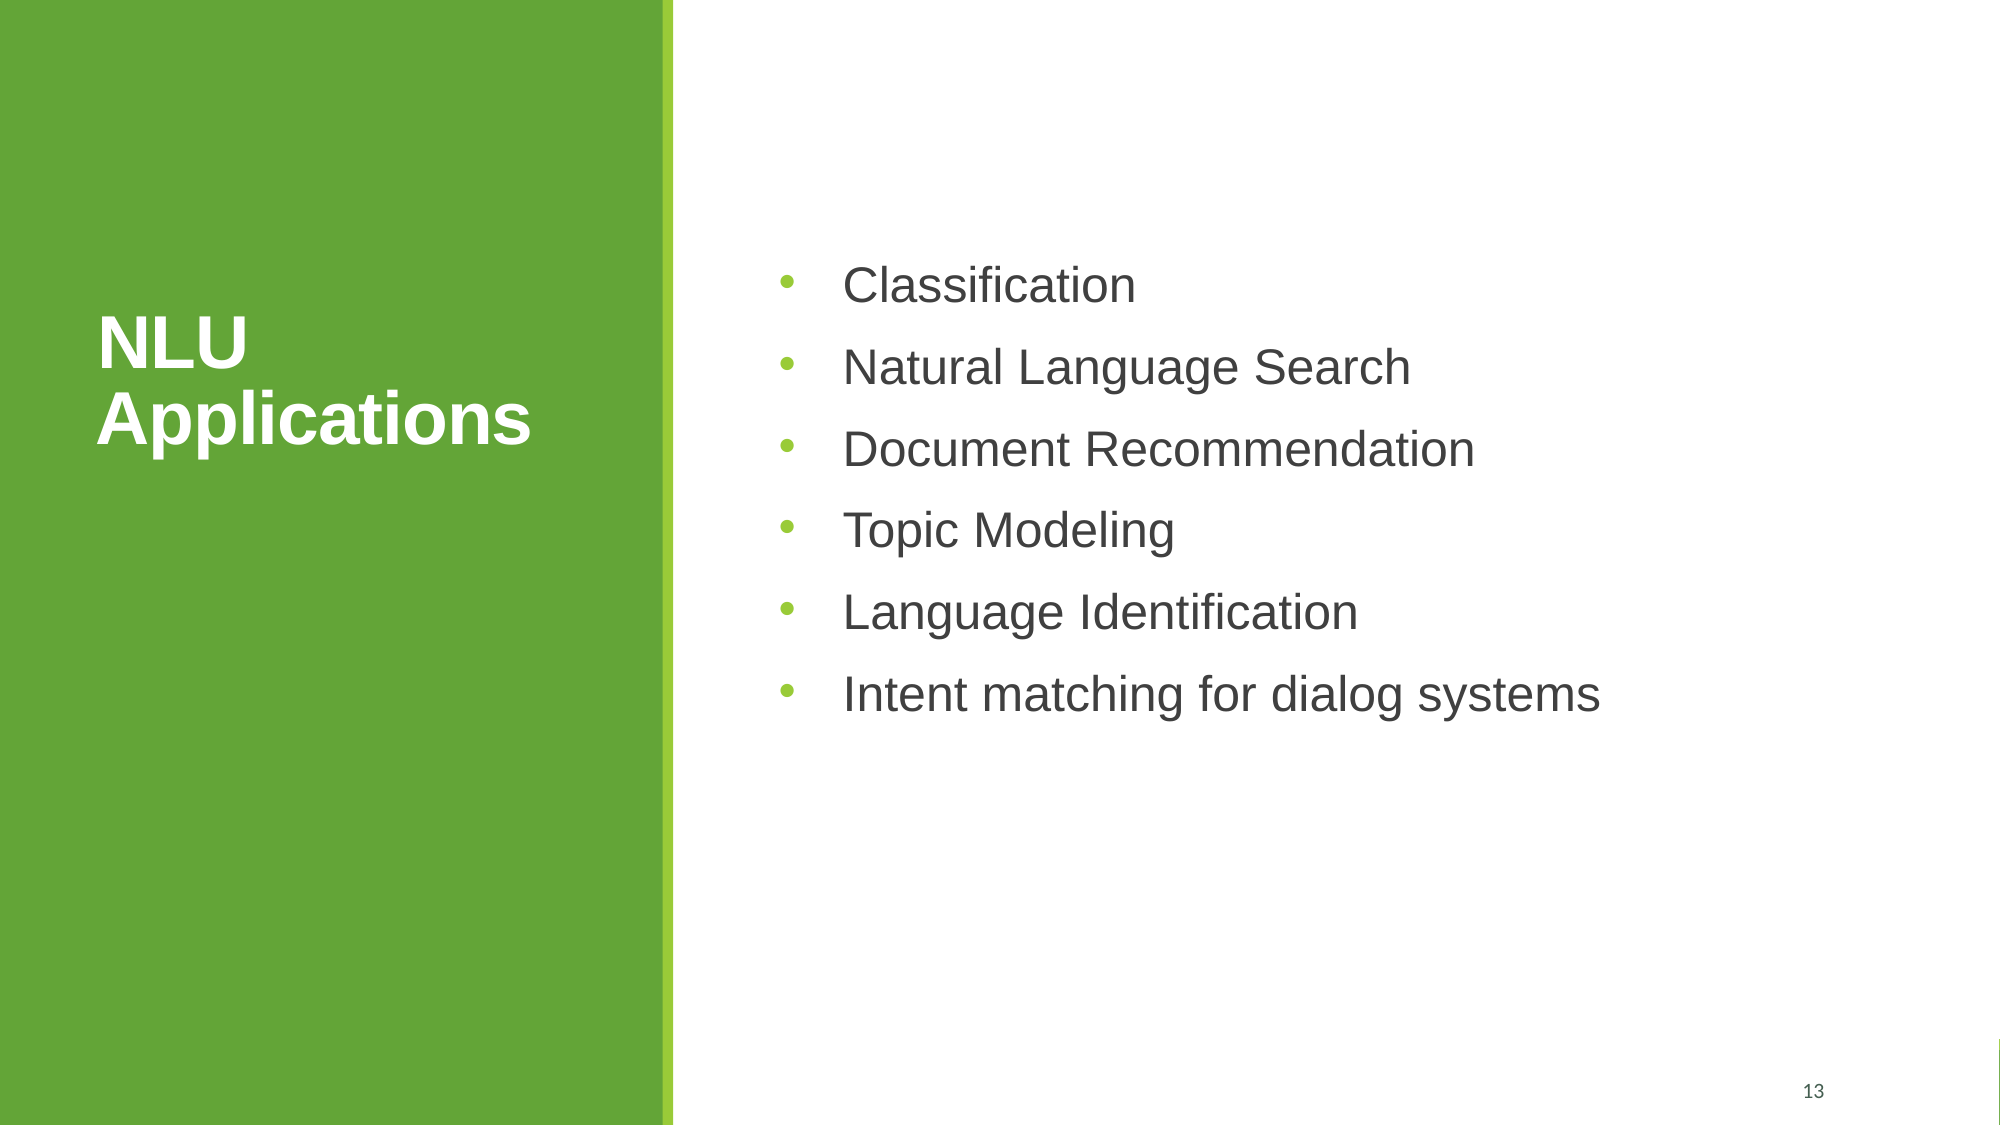

NLU Applications
Classification
Natural Language Search
Document Recommendation
Topic Modeling
Language Identification
Intent matching for dialog systems

13